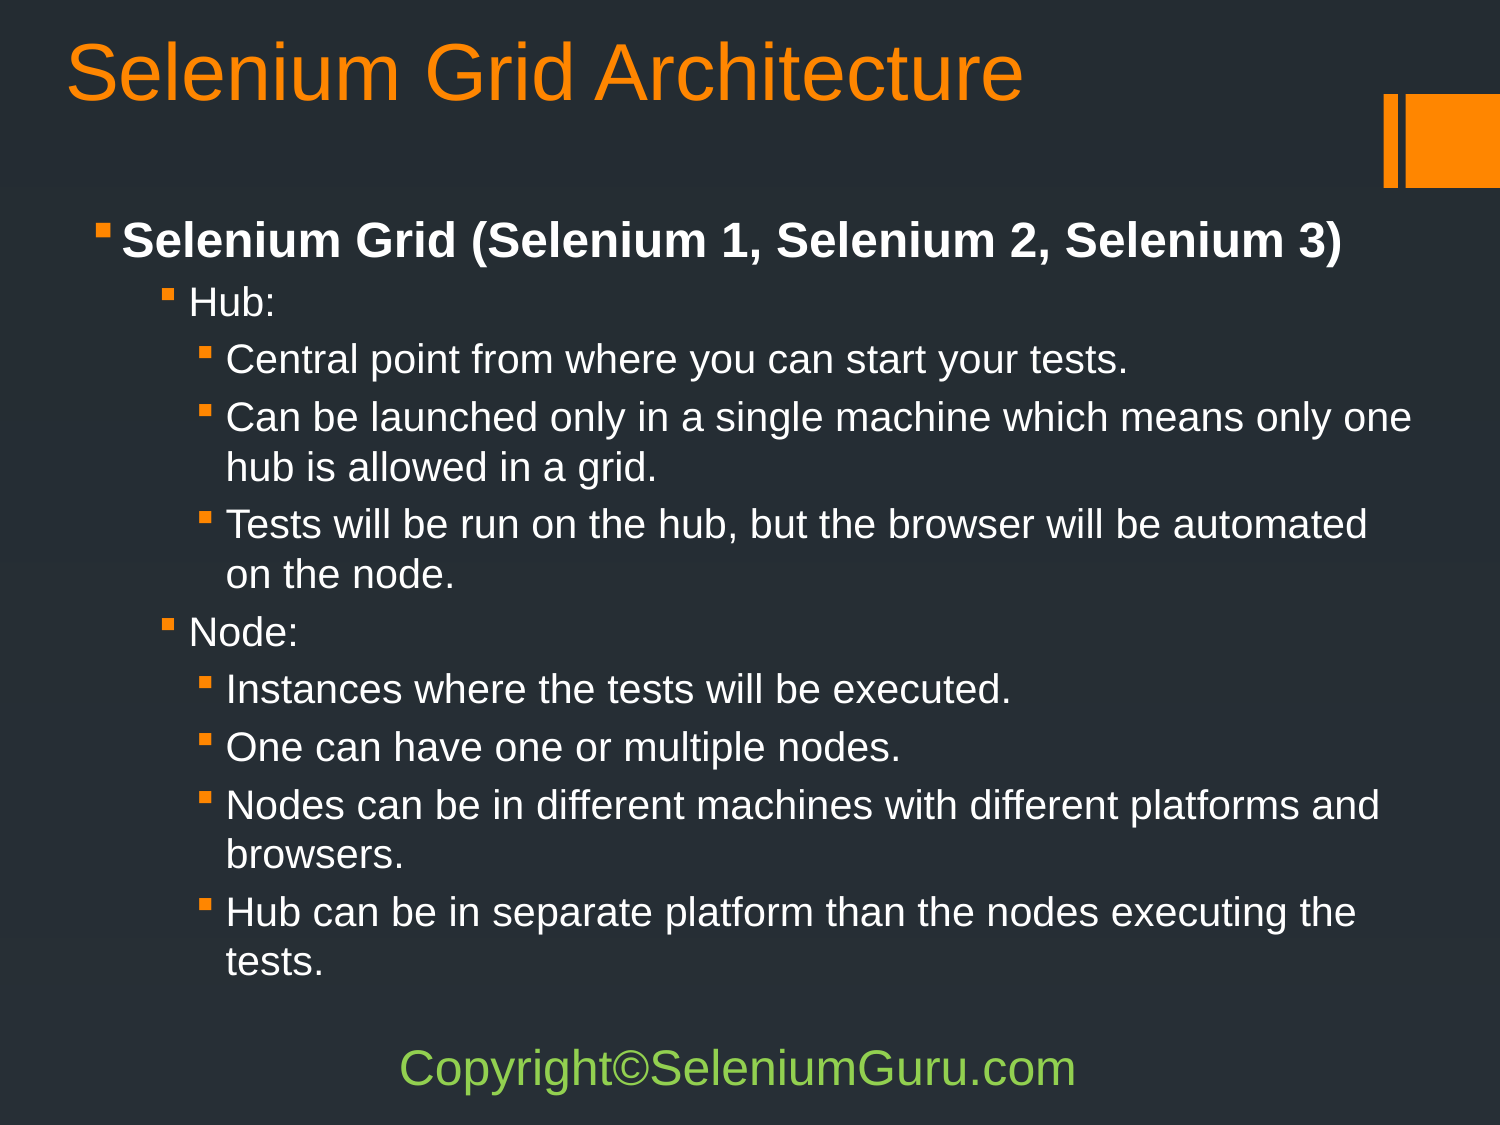

# Selenium Grid Architecture
Selenium Grid (Selenium 1, Selenium 2, Selenium 3)
Hub:
Central point from where you can start your tests.
Can be launched only in a single machine which means only one hub is allowed in a grid.
Tests will be run on the hub, but the browser will be automated on the node.
Node:
Instances where the tests will be executed.
One can have one or multiple nodes.
Nodes can be in different machines with different platforms and browsers.
Hub can be in separate platform than the nodes executing the tests.

Copyright©SeleniumGuru.com